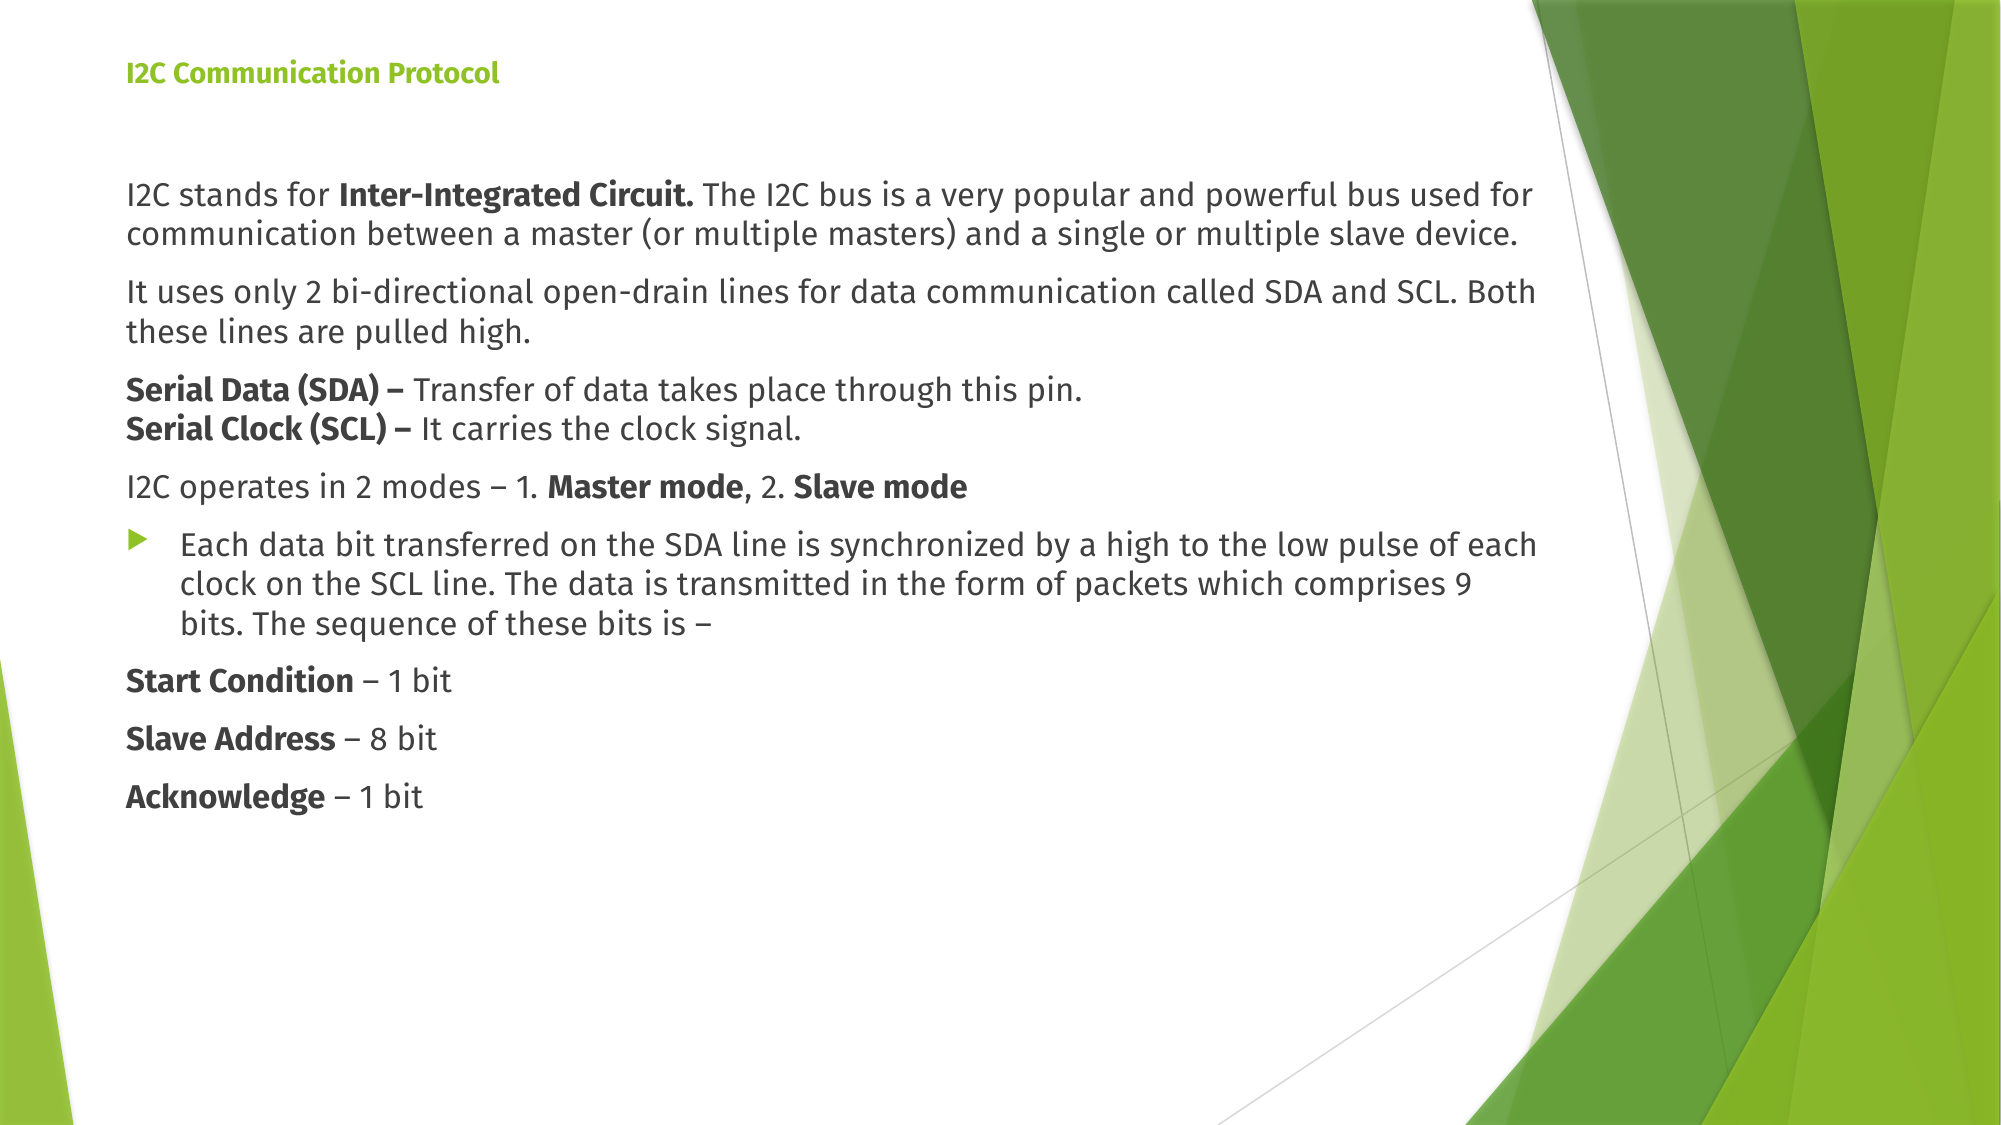

# I2C Communication Protocol
I2C stands for Inter-Integrated Circuit. The I2C bus is a very popular and powerful bus used for communication between a master (or multiple masters) and a single or multiple slave device.
It uses only 2 bi-directional open-drain lines for data communication called SDA and SCL. Both these lines are pulled high.
Serial Data (SDA) – Transfer of data takes place through this pin.
Serial Clock (SCL) – It carries the clock signal.
I2C operates in 2 modes – 1. Master mode, 2. Slave mode
Each data bit transferred on the SDA line is synchronized by a high to the low pulse of each clock on the SCL line. The data is transmitted in the form of packets which comprises 9 bits. The sequence of these bits is –
Start Condition – 1 bit
Slave Address – 8 bit
Acknowledge – 1 bit